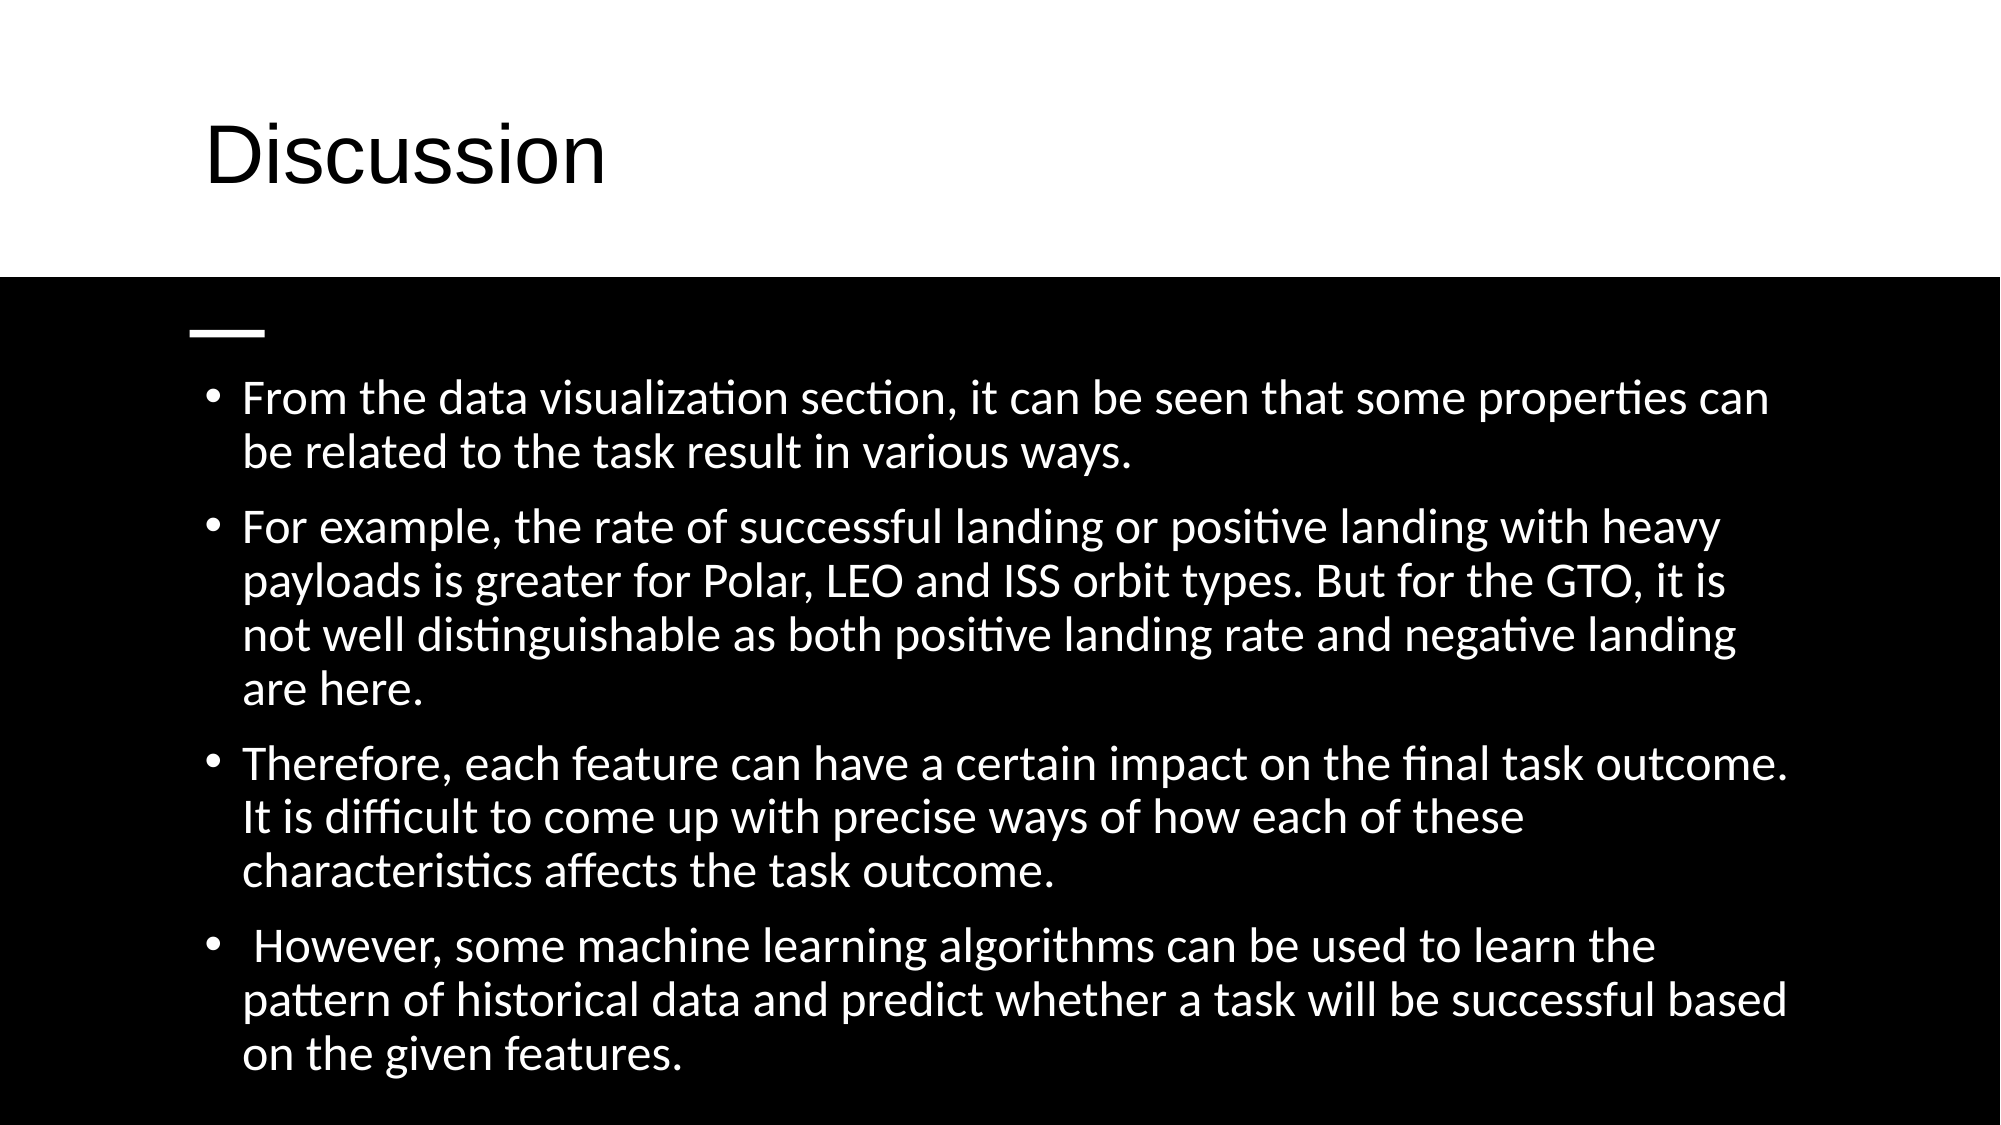

# Discussion

From the data visualization section, it can be seen that some properties can be related to the task result in various ways.
For example, the rate of successful landing or positive landing with heavy payloads is greater for Polar, LEO and ISS orbit types. But for the GTO, it is not well distinguishable as both positive landing rate and negative landing are here.
Therefore, each feature can have a certain impact on the final task outcome. It is difficult to come up with precise ways of how each of these characteristics affects the task outcome.
 However, some machine learning algorithms can be used to learn the pattern of historical data and predict whether a task will be successful based on the given features.